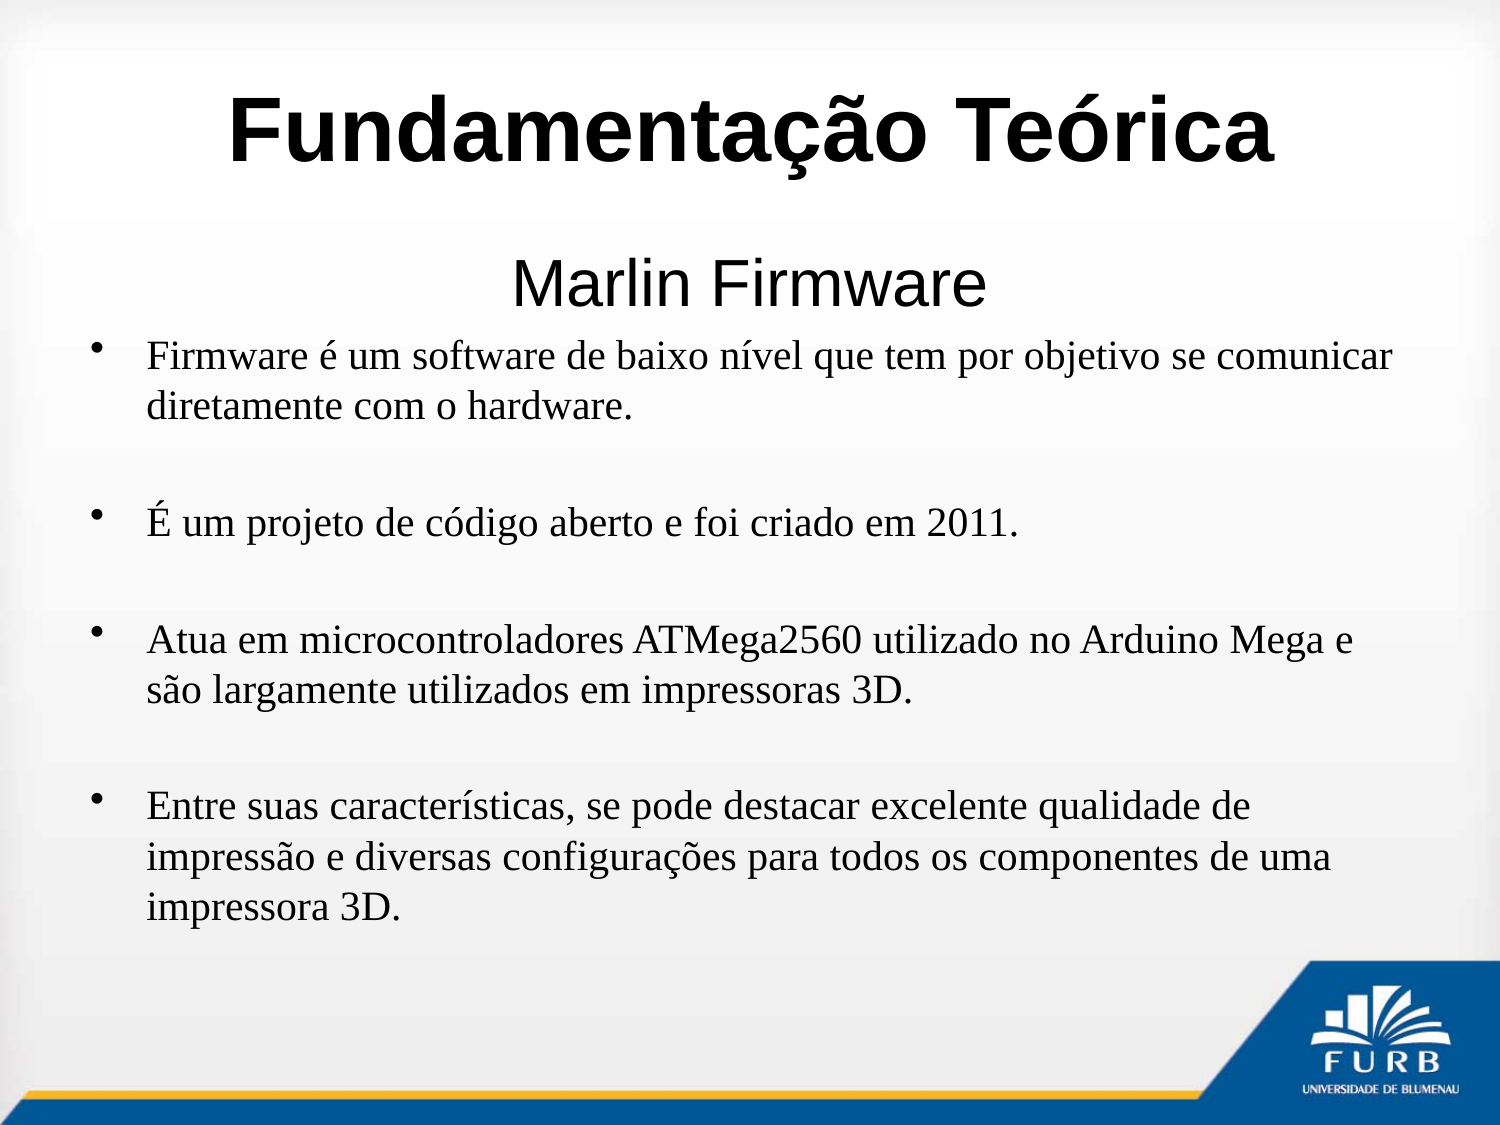

# Fundamentação Teórica
Marlin Firmware
Firmware é um software de baixo nível que tem por objetivo se comunicar diretamente com o hardware.

É um projeto de código aberto e foi criado em 2011.

Atua em microcontroladores ATMega2560 utilizado no Arduino Mega e são largamente utilizados em impressoras 3D.

Entre suas características, se pode destacar excelente qualidade de impressão e diversas configurações para todos os componentes de uma impressora 3D.